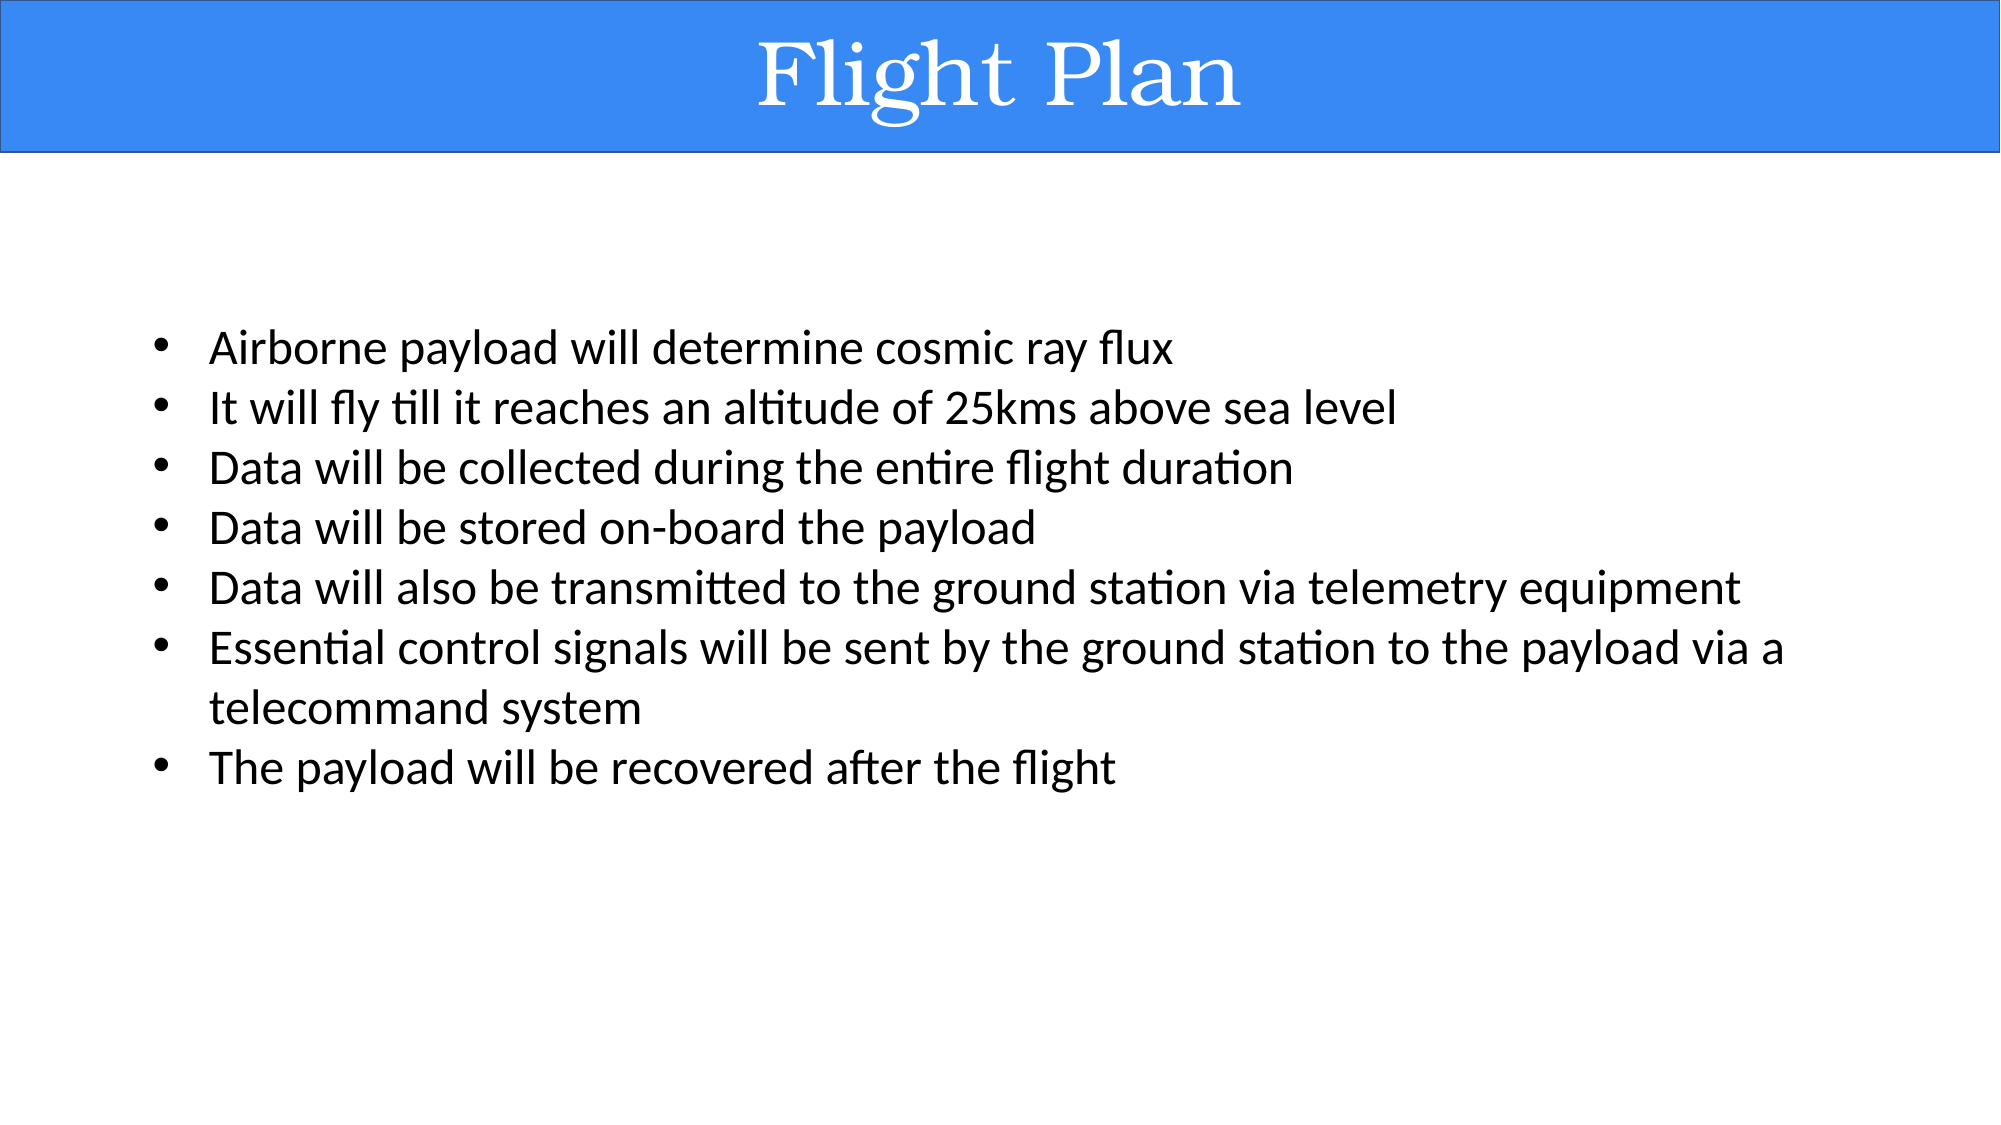

# Flight Plan
Airborne payload will determine cosmic ray flux
It will fly till it reaches an altitude of 25kms above sea level
Data will be collected during the entire flight duration
Data will be stored on-board the payload
Data will also be transmitted to the ground station via telemetry equipment
Essential control signals will be sent by the ground station to the payload via a telecommand system
The payload will be recovered after the flight